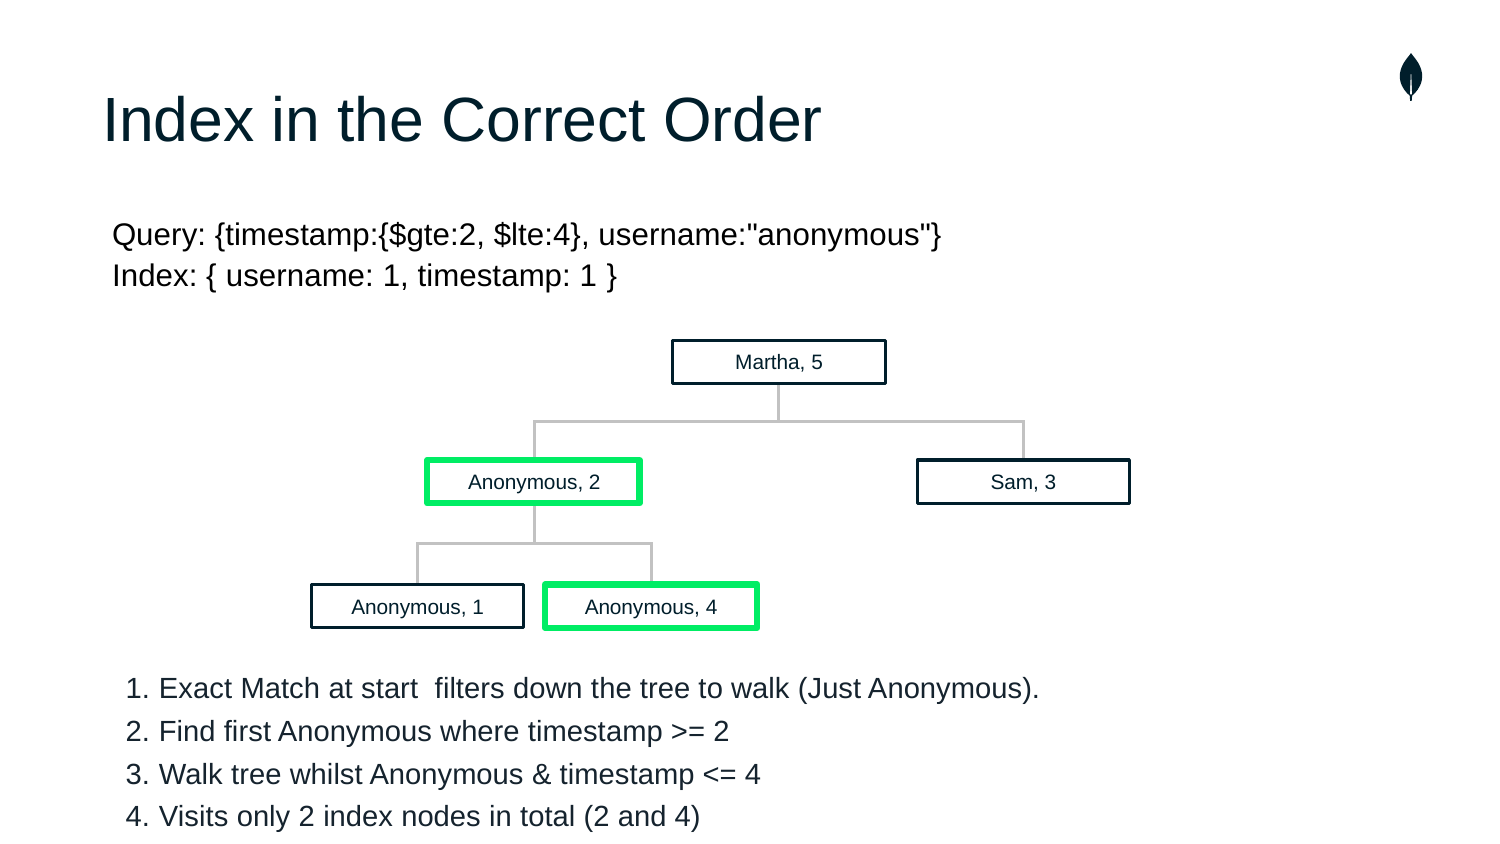

# Index in the Correct Order
Query: {timestamp:{$gte:2, $lte:4}, username:"anonymous"}
Index: { username: 1, timestamp: 1 }

Martha, 5

Anonymous, 2
Sam, 3
Anonymous, 1
Anonymous, 4

Exact Match at start  filters down the tree to walk (Just Anonymous).
Find first Anonymous where timestamp >= 2
Walk tree whilst Anonymous & timestamp <= 4
Visits only 2 index nodes in total (2 and 4)